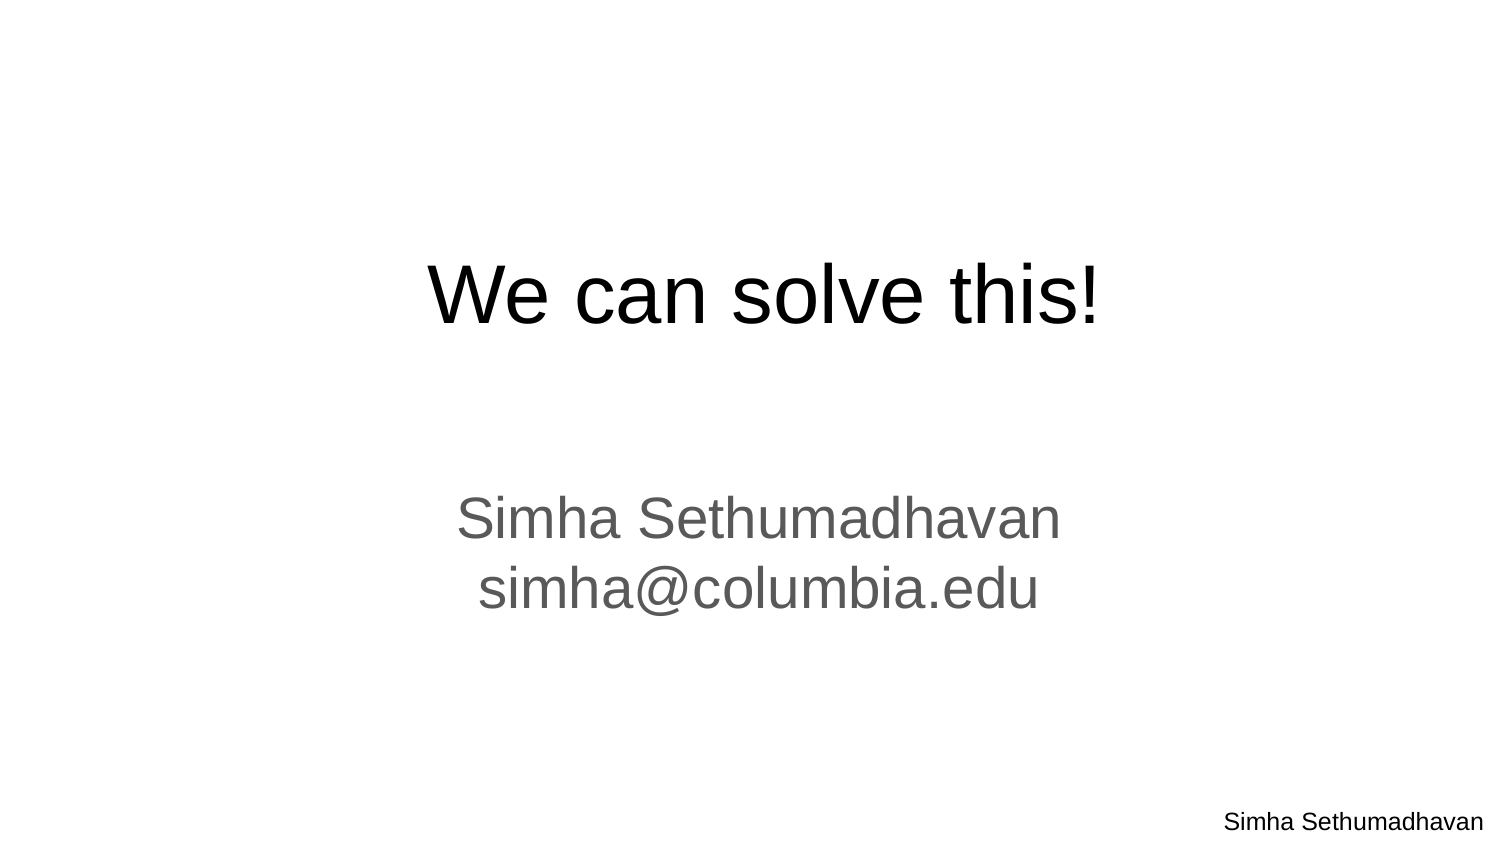

# We can solve this!
Simha Sethumadhavan
simha@columbia.edu
Simha Sethumadhavan